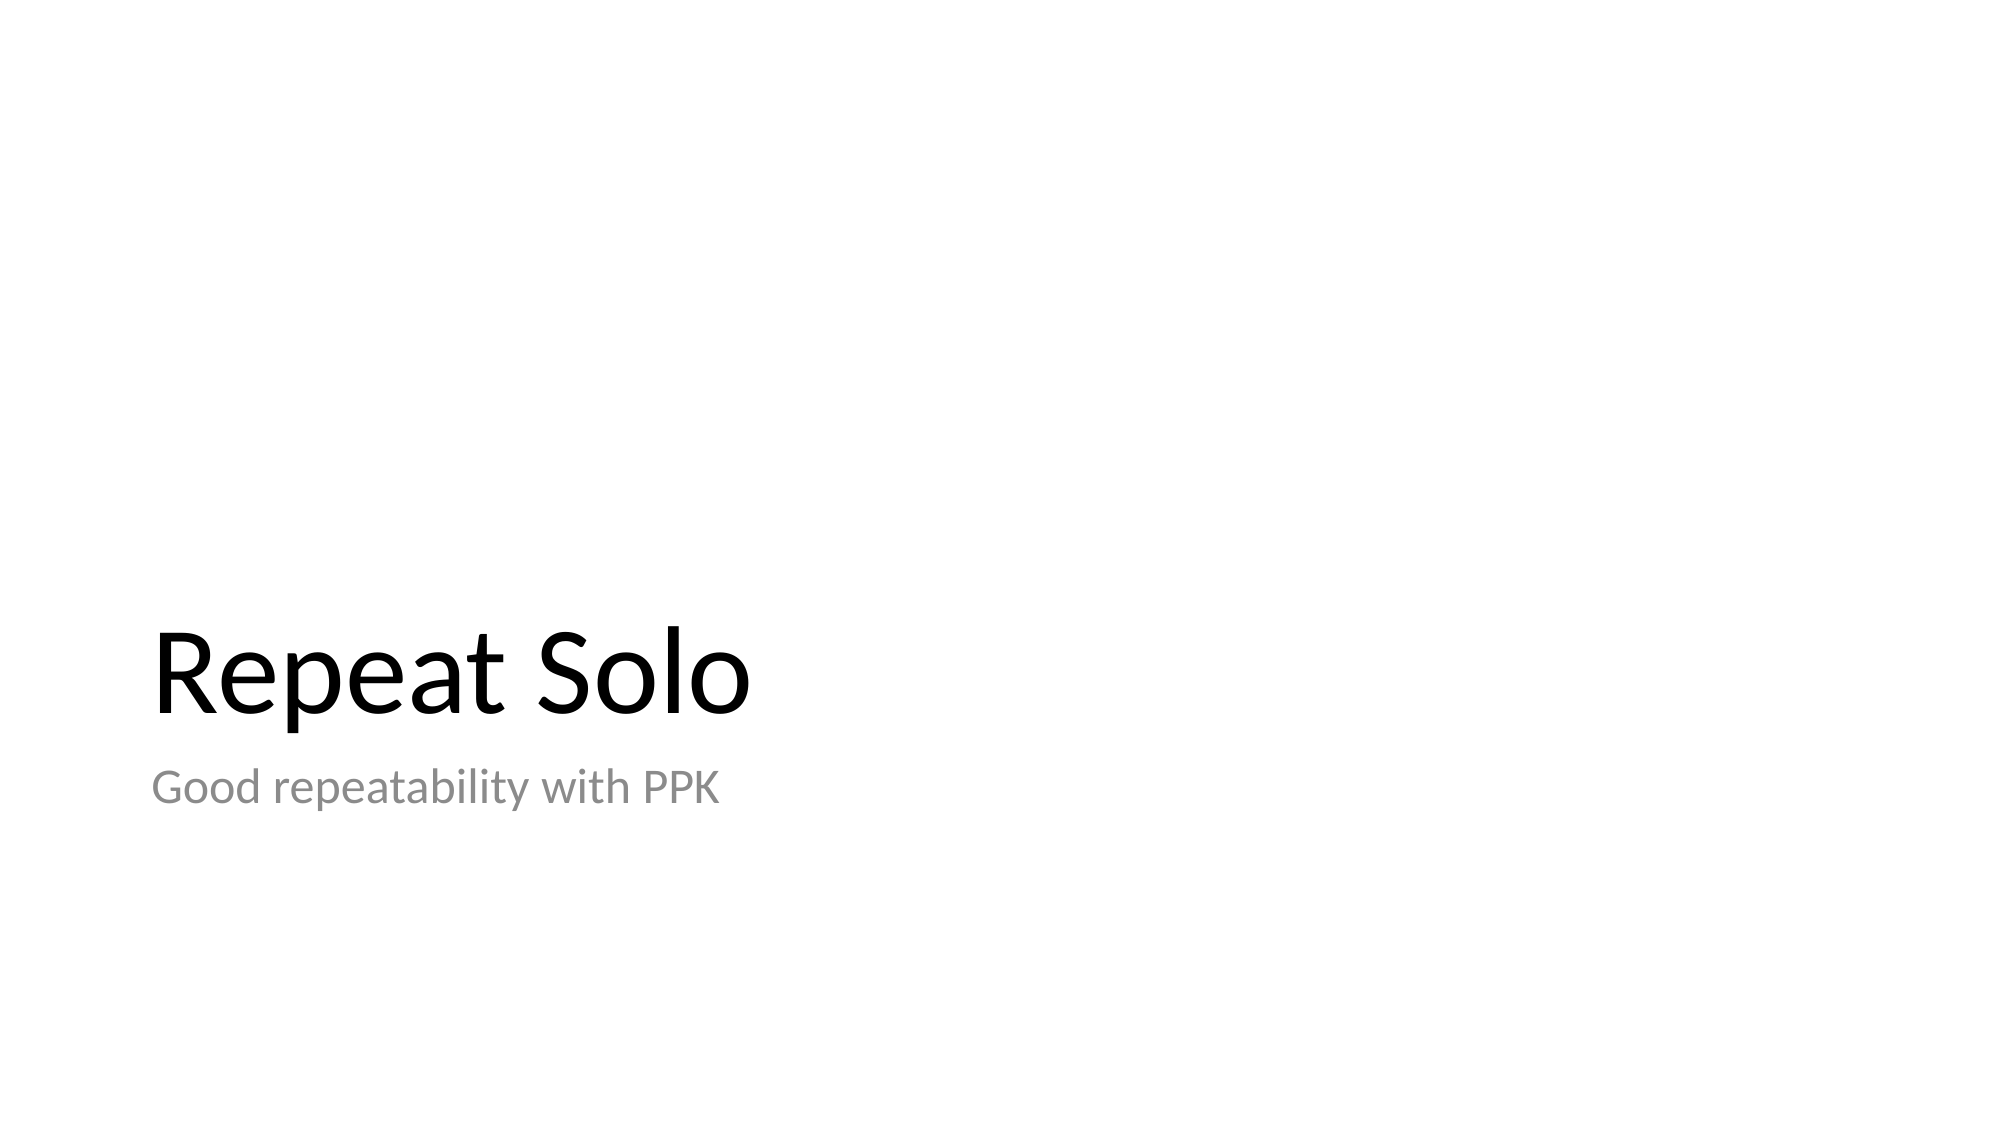

# Repeat Solo
Good repeatability with PPK